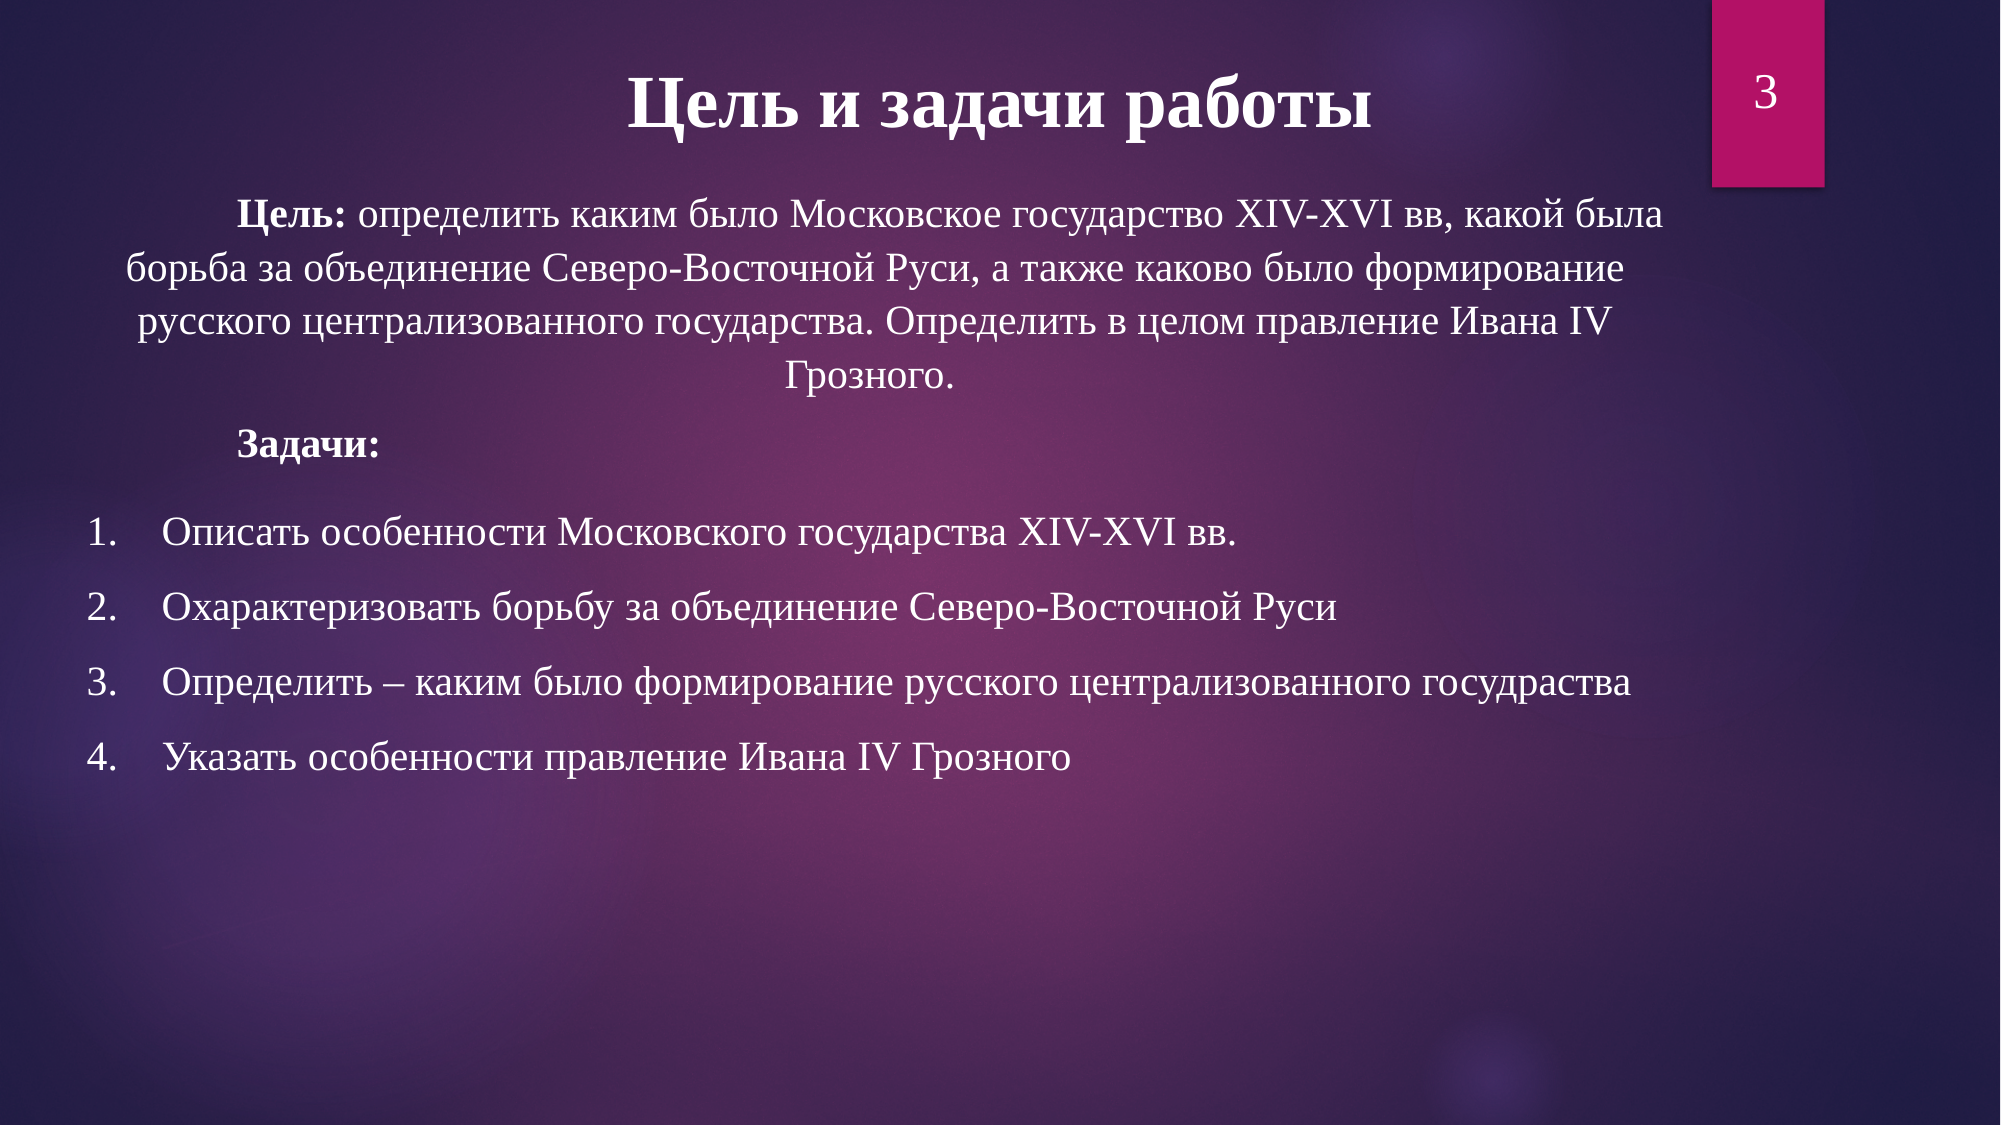

Цель и задачи работы
3
	Цель: определить каким было Московское государство XIV-XVI вв, какой была борьба за объединение Северо-Восточной Руси, а также каково было формирование русского централизованного государства. Определить в целом правление Ивана IV Грозного.

	Задачи:
Описать особенности Московского государства XIV-XVI вв.
Охарактеризовать борьбу за объединение Северо-Восточной Руси
Определить – каким было формирование русского централизованного госудраства
Указать особенности правление Ивана IV Грозного